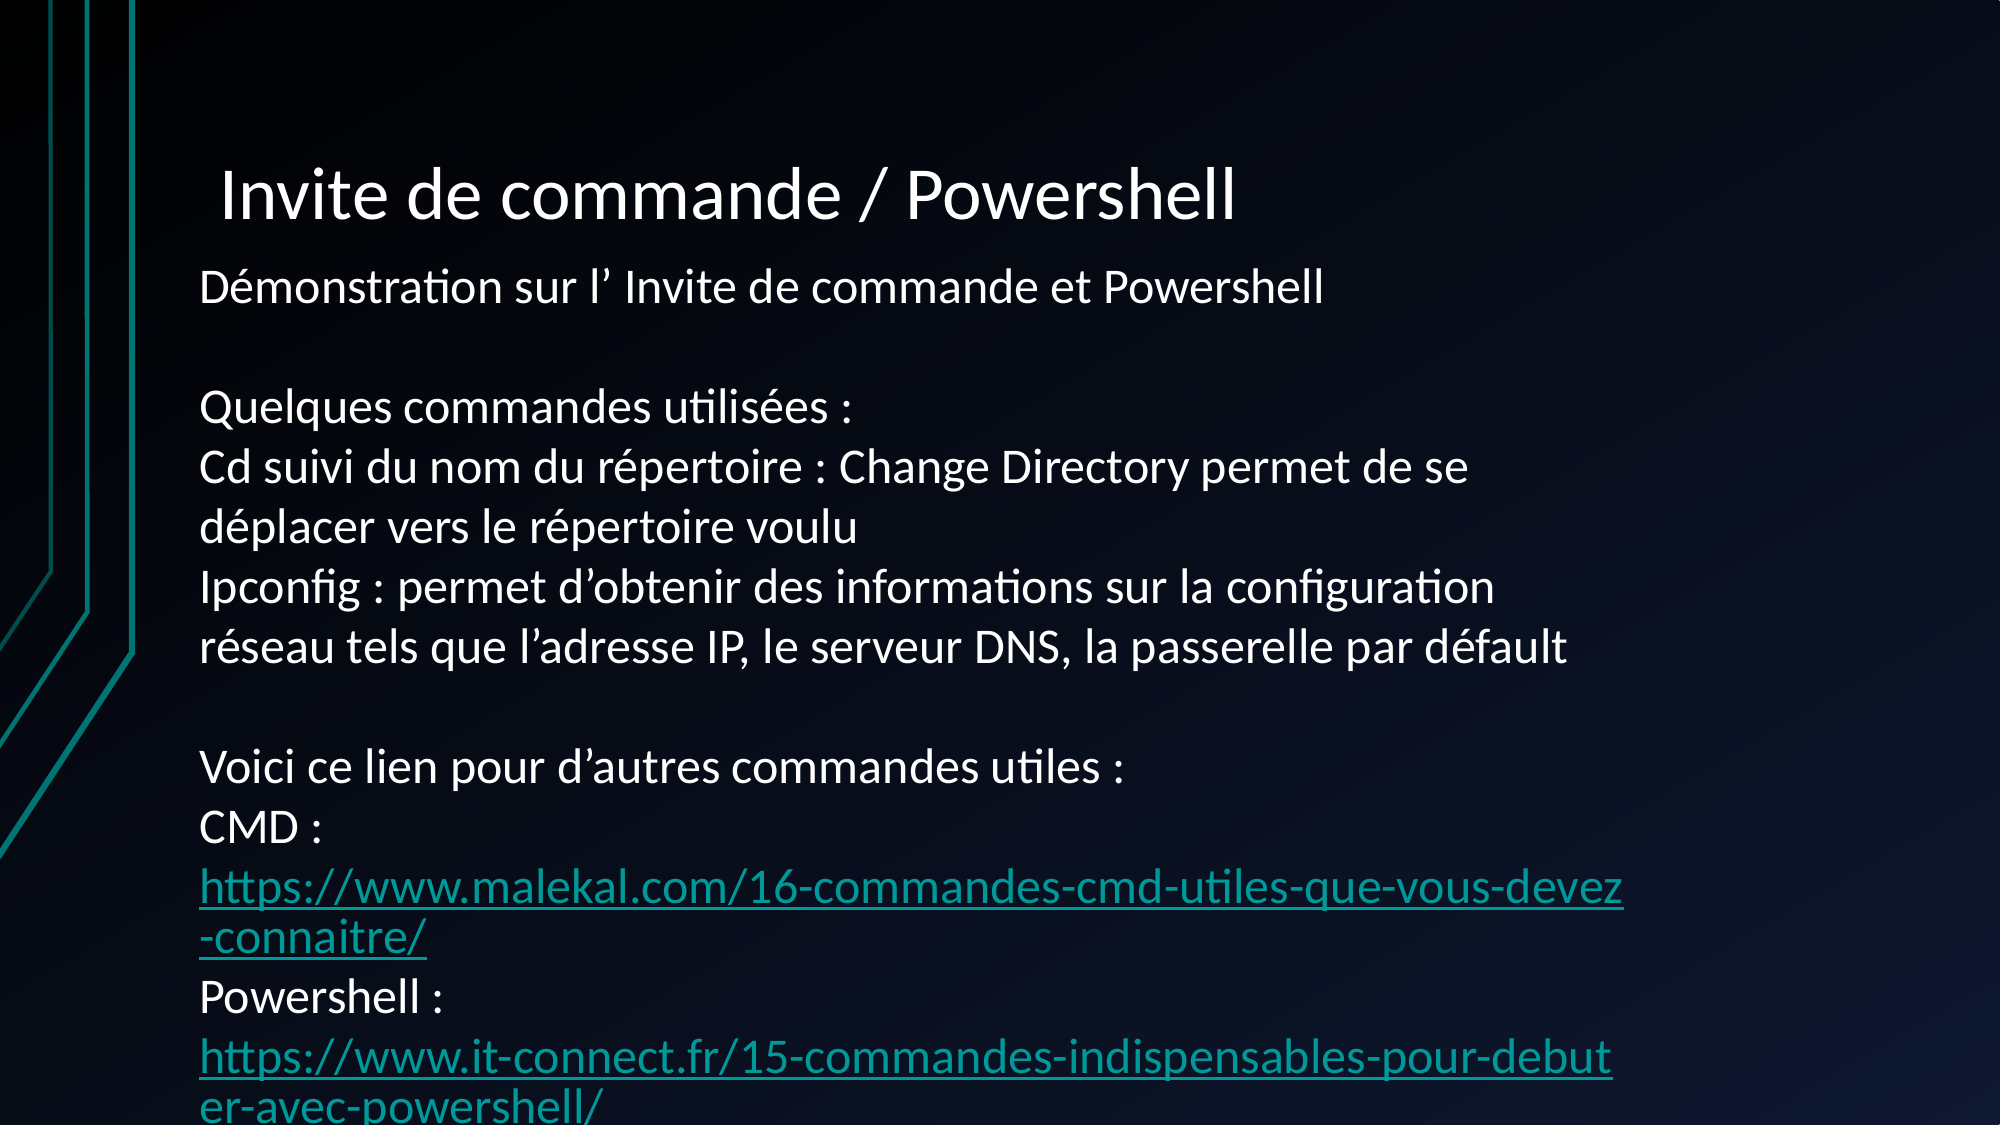

# Invite de commande / Powershell
Démonstration sur l’ Invite de commande et Powershell

Quelques commandes utilisées :
Cd suivi du nom du répertoire : Change Directory permet de se déplacer vers le répertoire voulu
Ipconfig : permet d’obtenir des informations sur la configuration réseau tels que l’adresse IP, le serveur DNS, la passerelle par défault

Voici ce lien pour d’autres commandes utiles :
CMD : https://www.malekal.com/16-commandes-cmd-utiles-que-vous-devez-connaitre/
Powershell : https://www.it-connect.fr/15-commandes-indispensables-pour-debuter-avec-powershell/